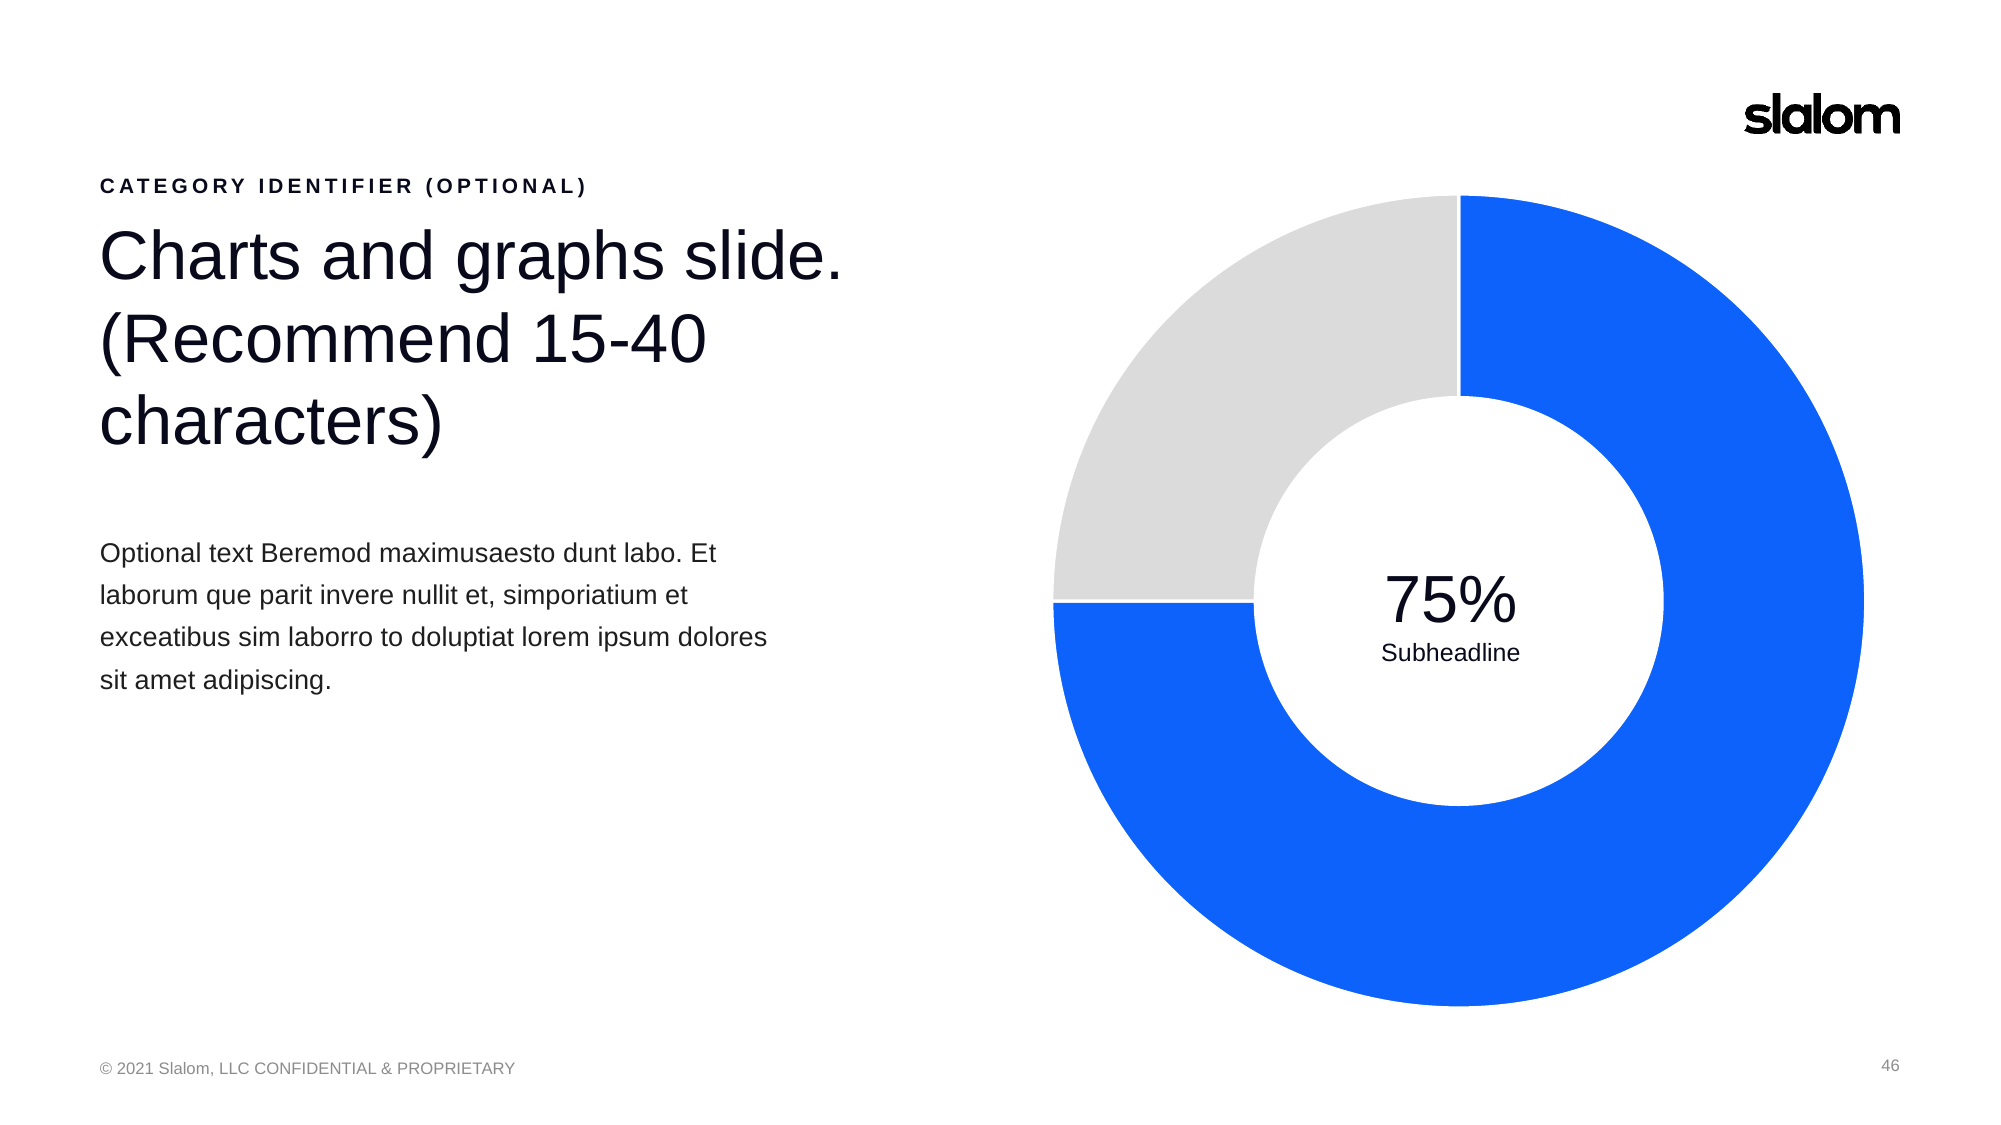

CATEGORY IDENTIFIER (OPTIONAL)

### Chart

| Category | Example |
|---|---|
| Example | 75.0 |
| Example | 25.0 |
Charts and graphs slide. (Recommend 15-40 characters)
75%
Subheadline
Optional text Beremod maximusaesto dunt labo. Et  laborum que parit invere nullit et, simporiatium et  exceatibus sim laborro to doluptiat lorem ipsum dolores  sit amet adipiscing.
46
© 2021 Slalom, LLC CONFIDENTIAL & PROPRIETARY